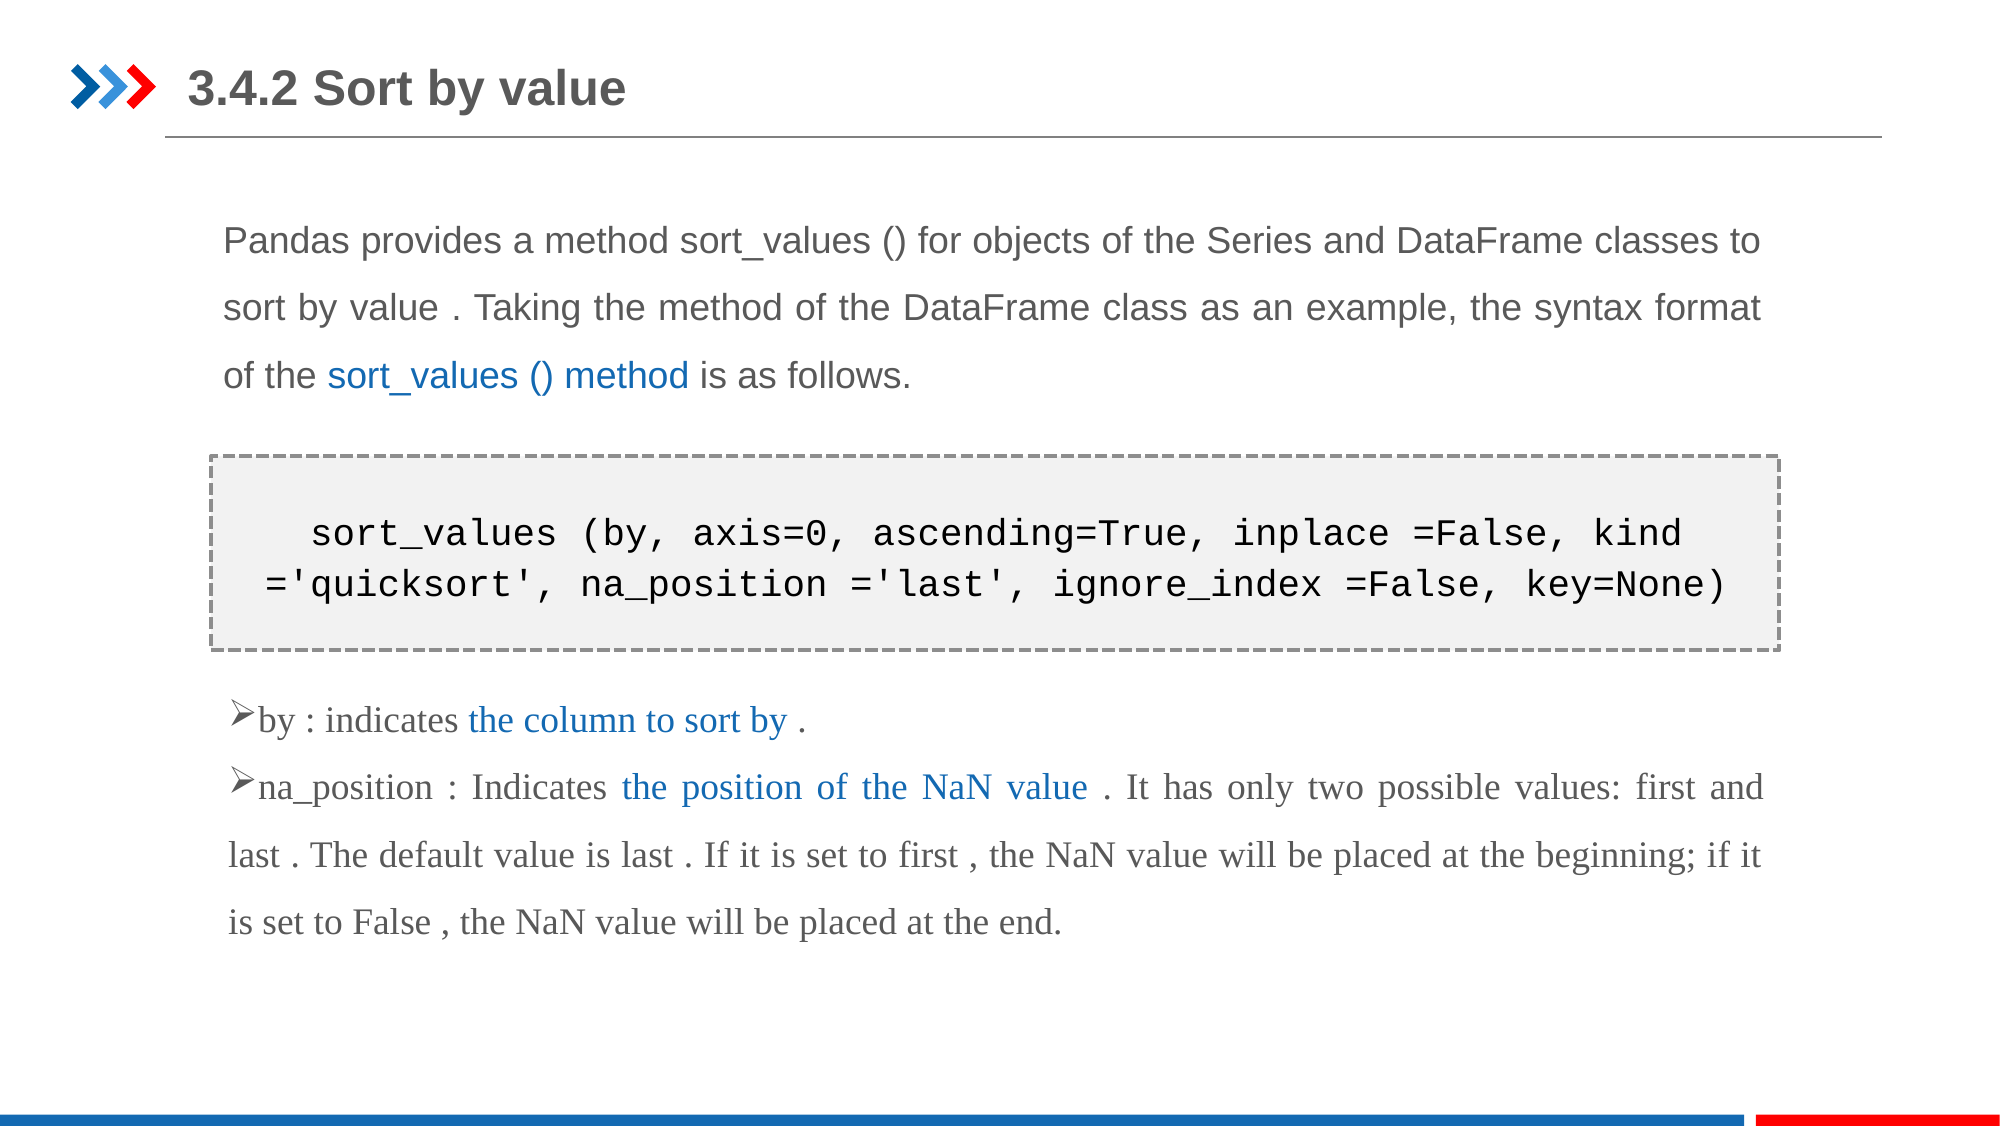

3.4.2 Sort by value
Pandas provides a method sort_values () for objects of the Series and DataFrame classes to sort by value . Taking the method of the DataFrame class as an example, the syntax format of the sort_values () method is as follows.

sort_values (by, axis=0, ascending=True, inplace =False, kind ='quicksort', na_position ='last', ignore_index =False, key=None)
by : indicates the column to sort by .
na_position : Indicates the position of the NaN value . It has only two possible values: first and last . The default value is last . If it is set to first , the NaN value will be placed at the beginning; if it is set to False , the NaN value will be placed at the end.